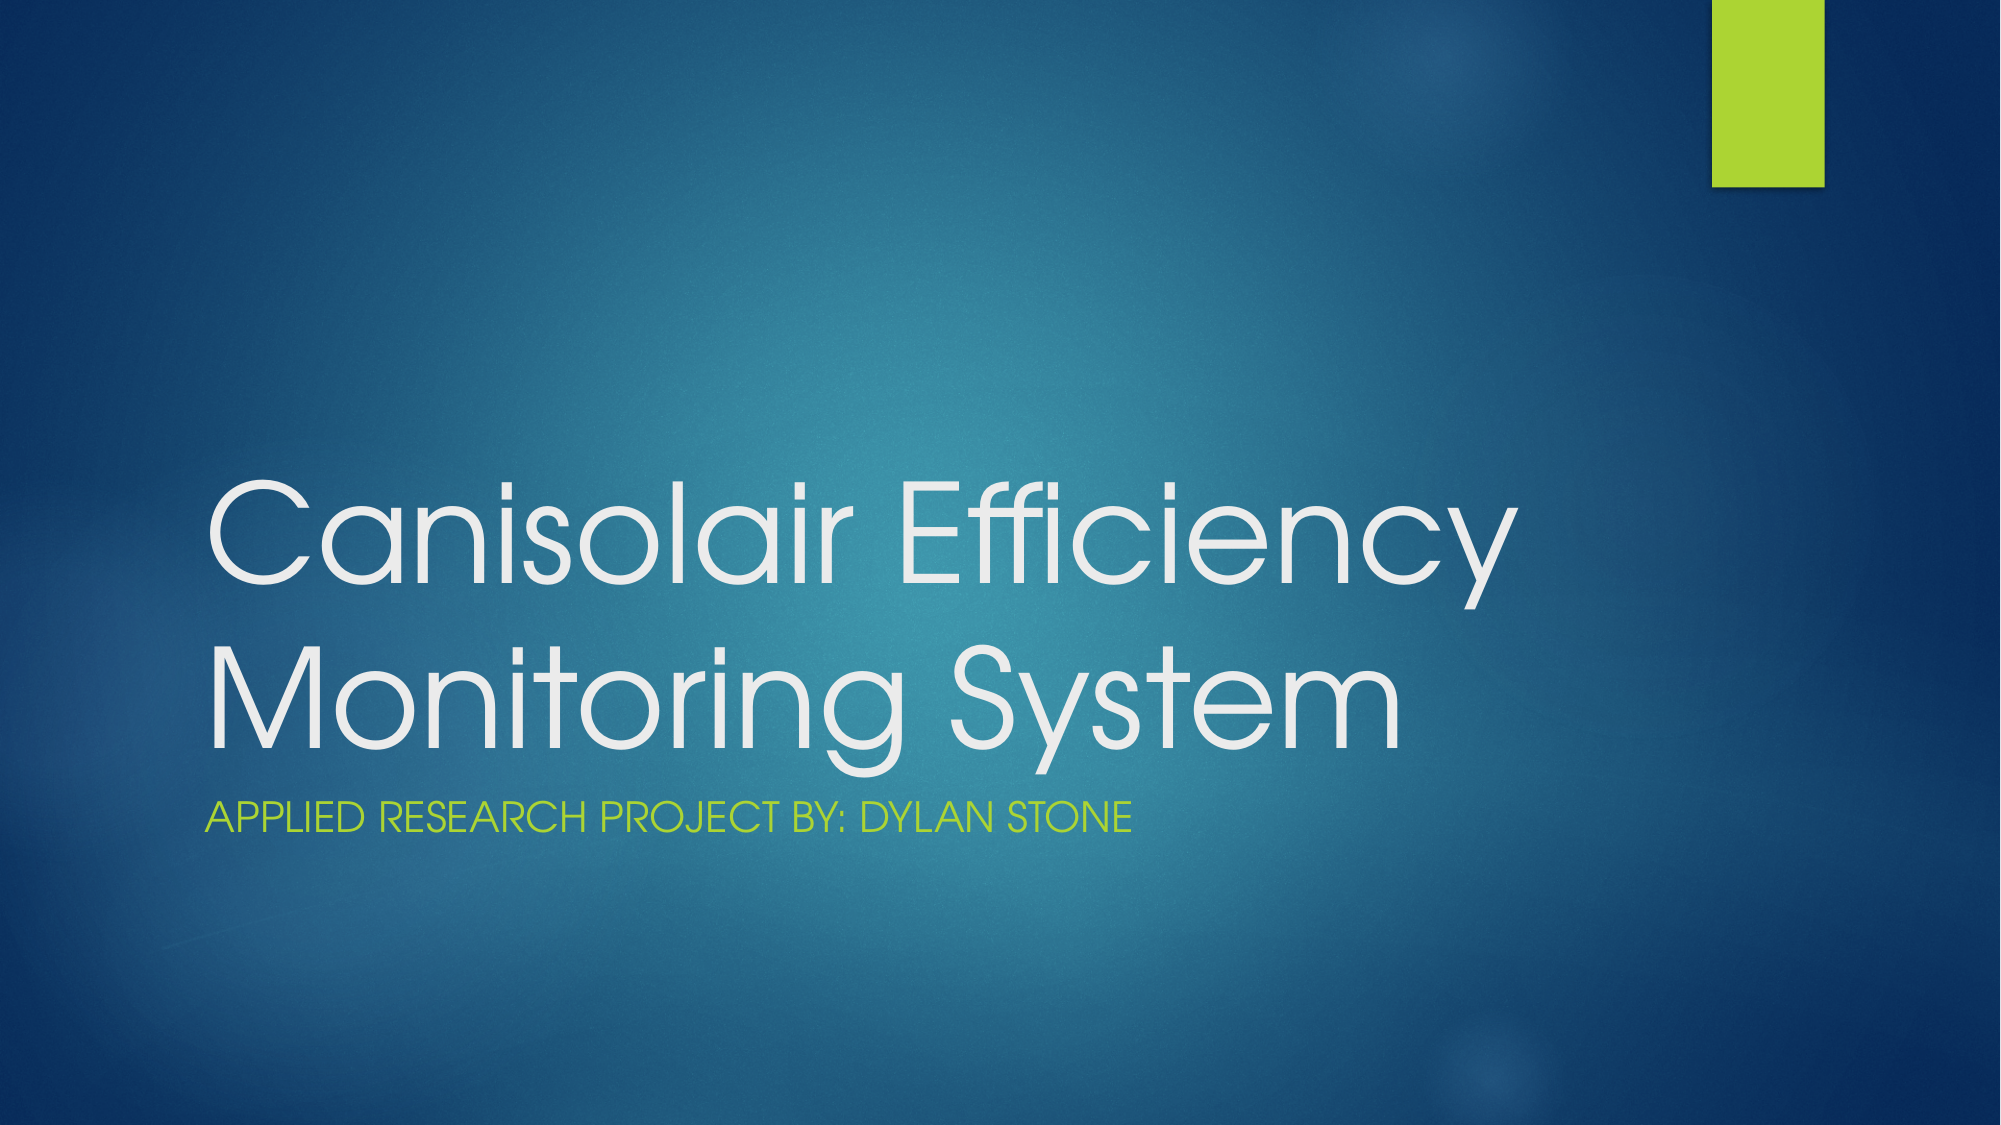

# Canisolair Efficiency Monitoring System
Applied Research Project by: Dylan Stone